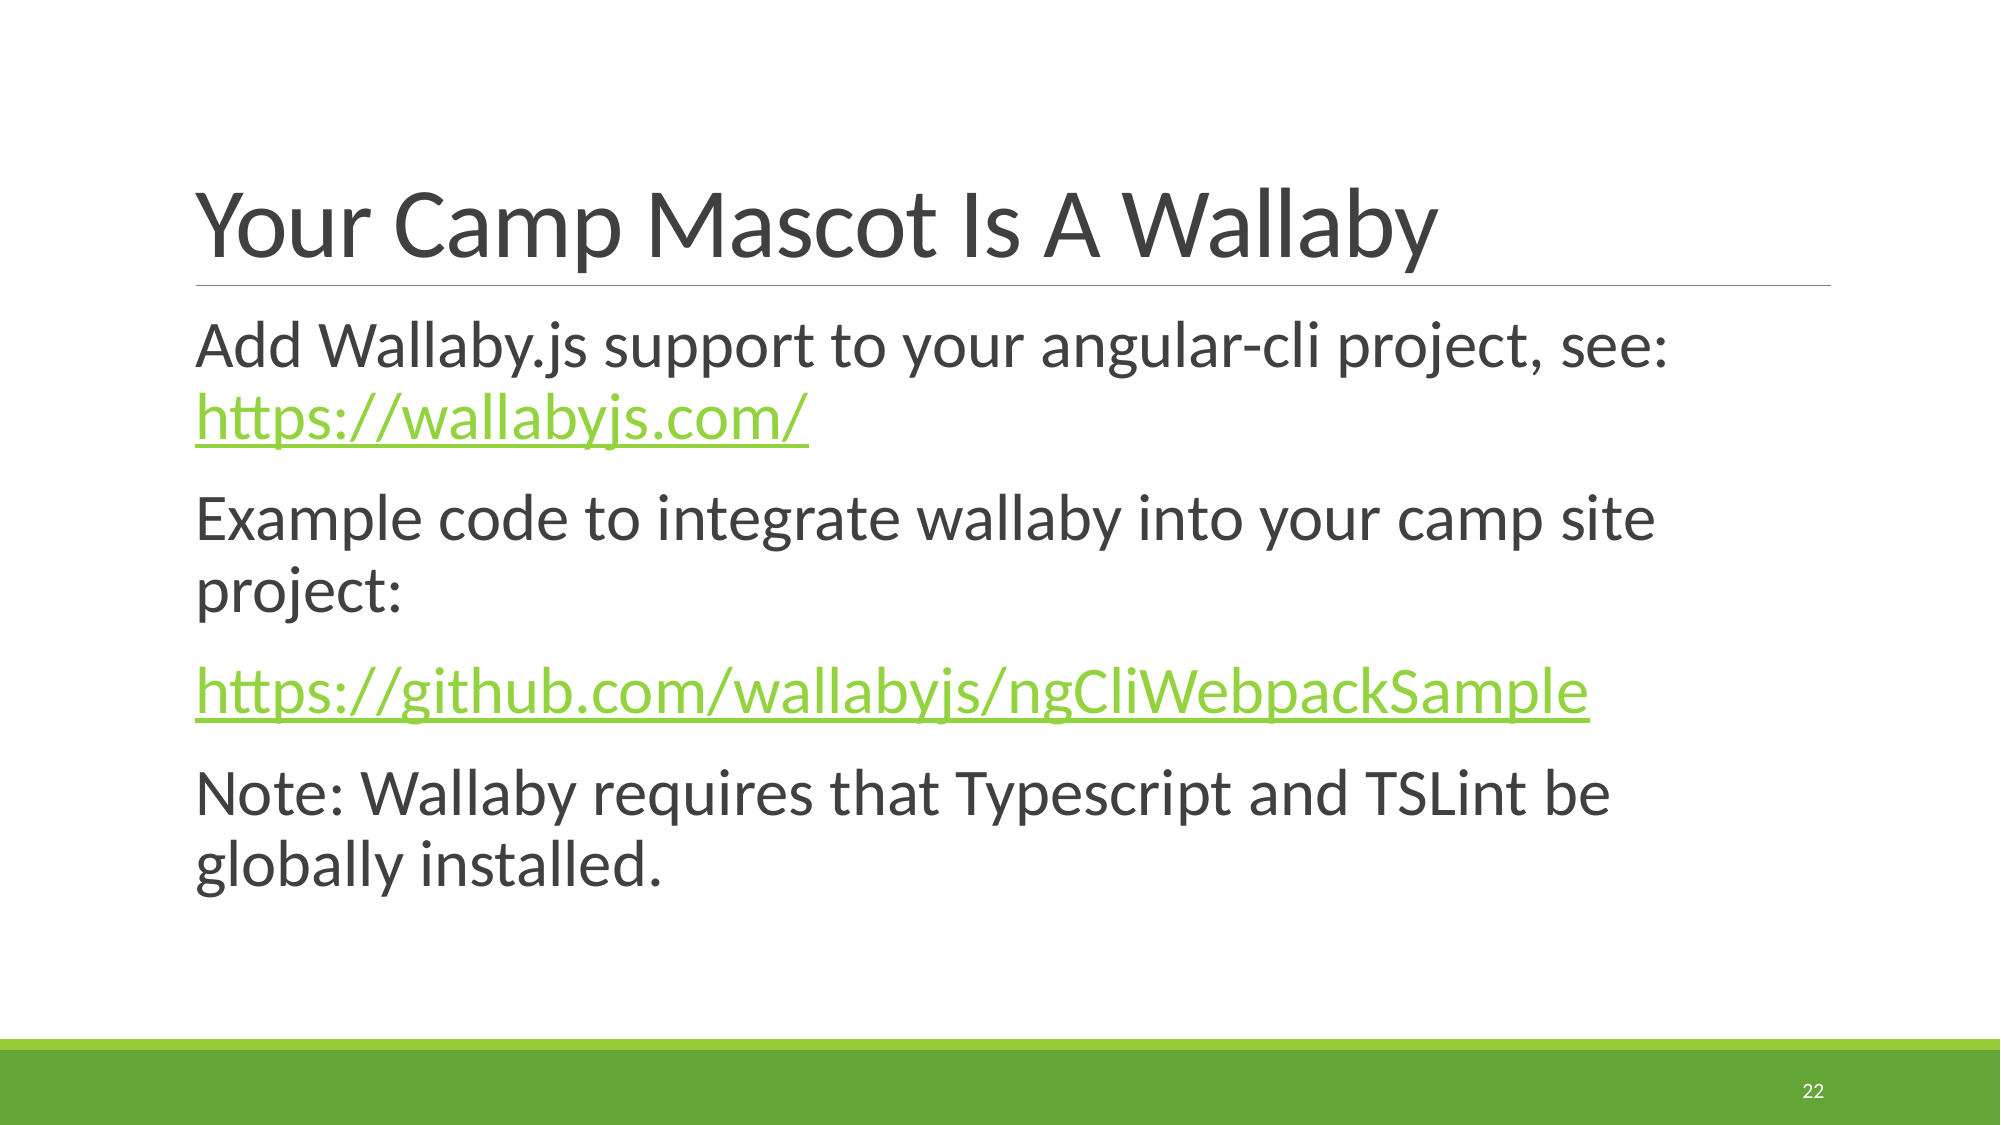

# Your Camp Mascot Is A Wallaby
Add Wallaby.js support to your angular-cli project, see: https://wallabyjs.com/
Example code to integrate wallaby into your camp site project:
https://github.com/wallabyjs/ngCliWebpackSample
Note: Wallaby requires that Typescript and TSLint be globally installed.
22